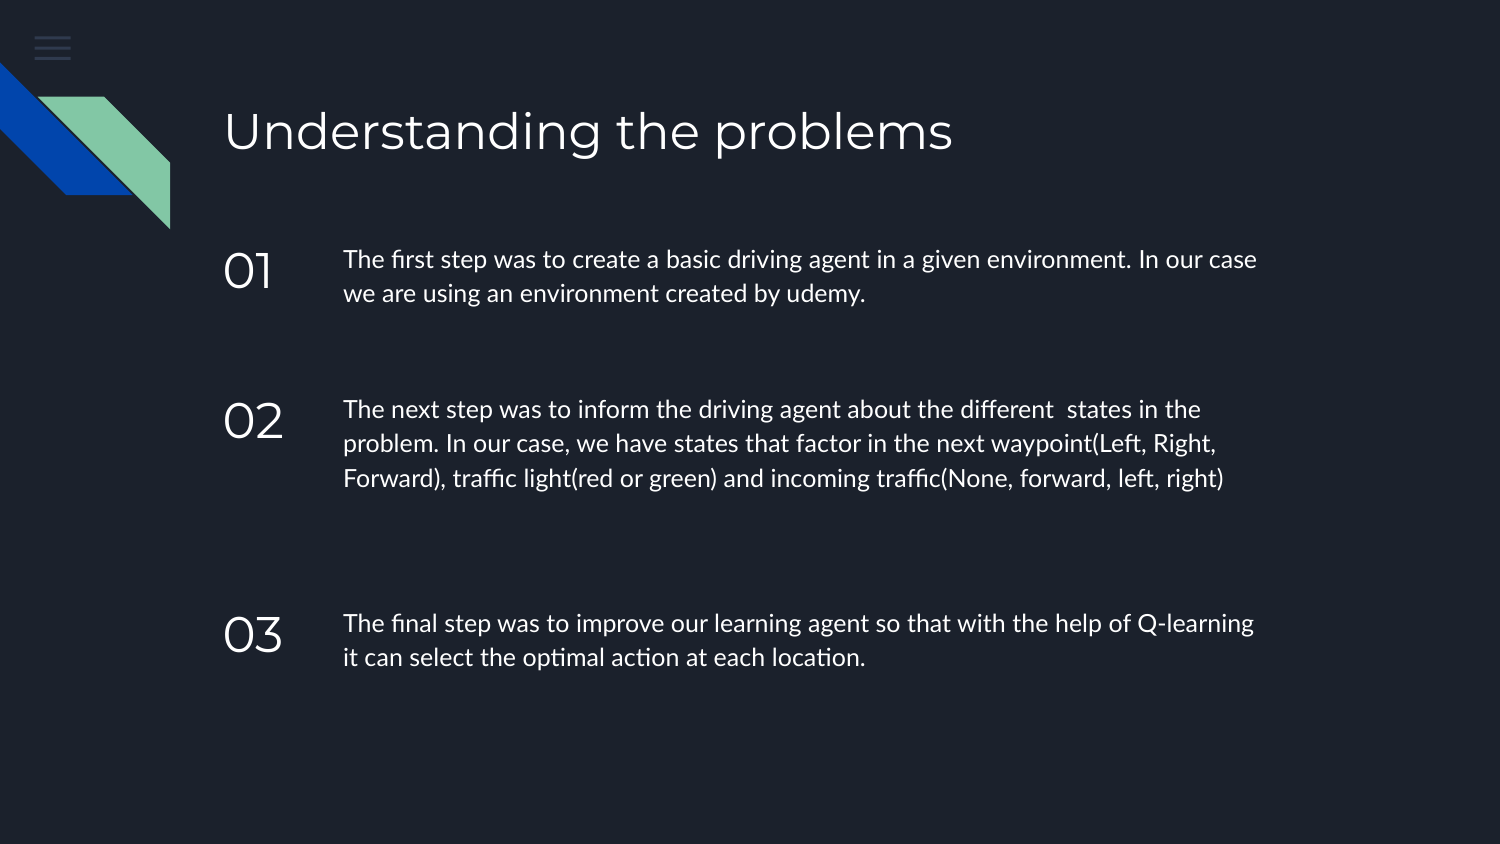

# Understanding the problems
01

The first step was to create a basic driving agent in a given environment. In our case we are using an environment created by udemy.
02

The next step was to inform the driving agent about the different  states in the problem. In our case, we have states that factor in the next waypoint(Left, Right, Forward), traffic light(red or green) and incoming traffic(None, forward, left, right)
03
The final step was to improve our learning agent so that with the help of Q-learning it can select the optimal action at each location.